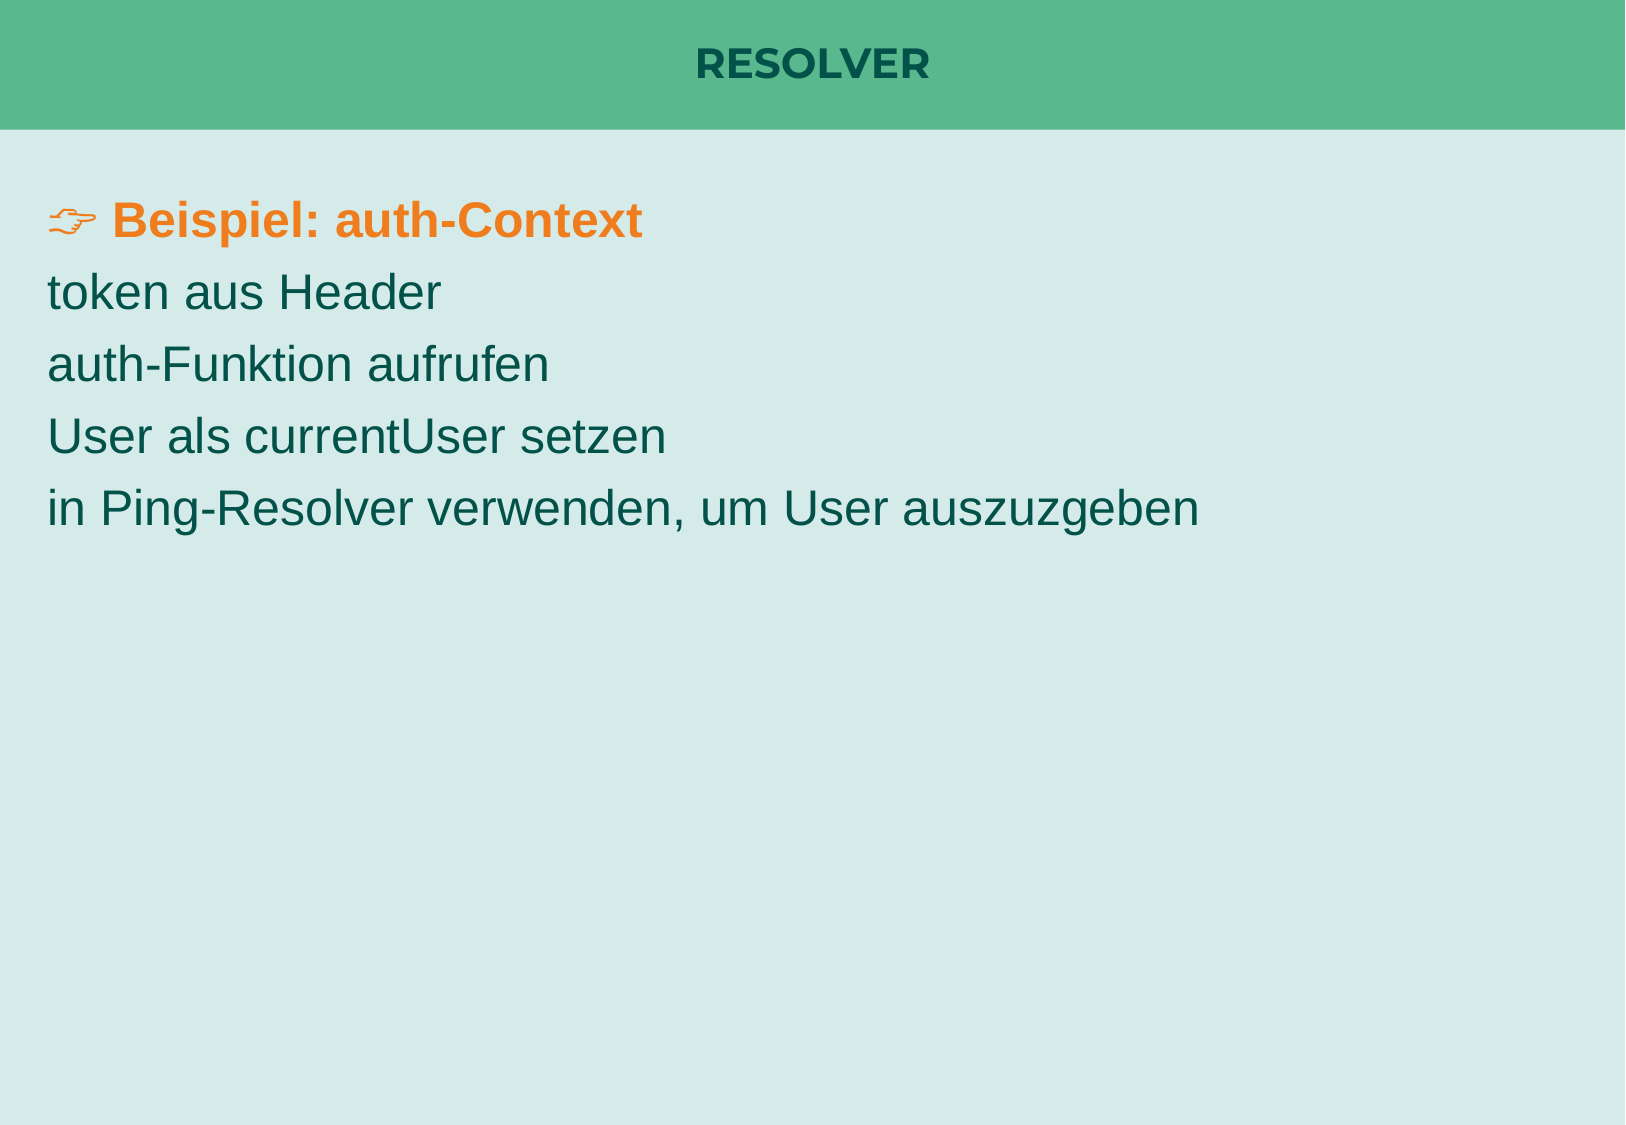

# Resolver
👉 Beispiel: auth-Context
token aus Header
auth-Funktion aufrufen
User als currentUser setzen
in Ping-Resolver verwenden, um User auszuzgeben